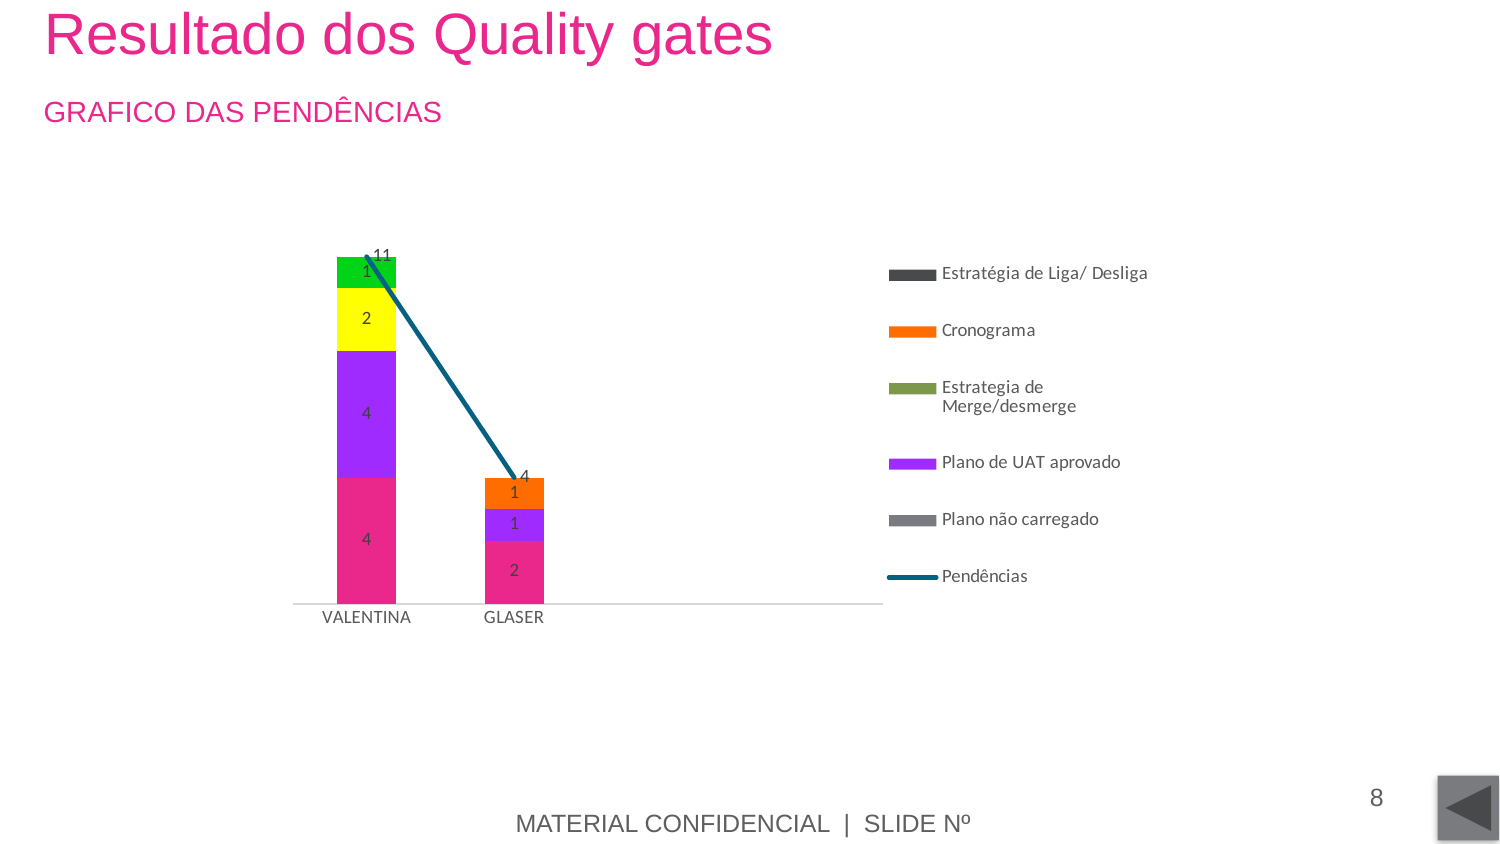

# Resultado dos Quality gates
GRAFICO DAS PENDÊNCIAS

### Chart

| Category | Plano não carregado | Plano de TI aprovado | Plano de UAT aprovado | Estrategia de Merge/desmerge | Checklist Release | Cronograma | Estratégia de Liga/ Desliga | Construção | Pendências |
|---|---|---|---|---|---|---|---|---|---|
| VALENTINA | None | 4.0 | 4.0 | None | 2.0 | None | None | 1.0 | 11.0 |
| GLASER | None | 2.0 | 1.0 | None | None | 1.0 | None | None | 4.0 |
8
MATERIAL CONFIDENCIAL  |  SLIDE Nº